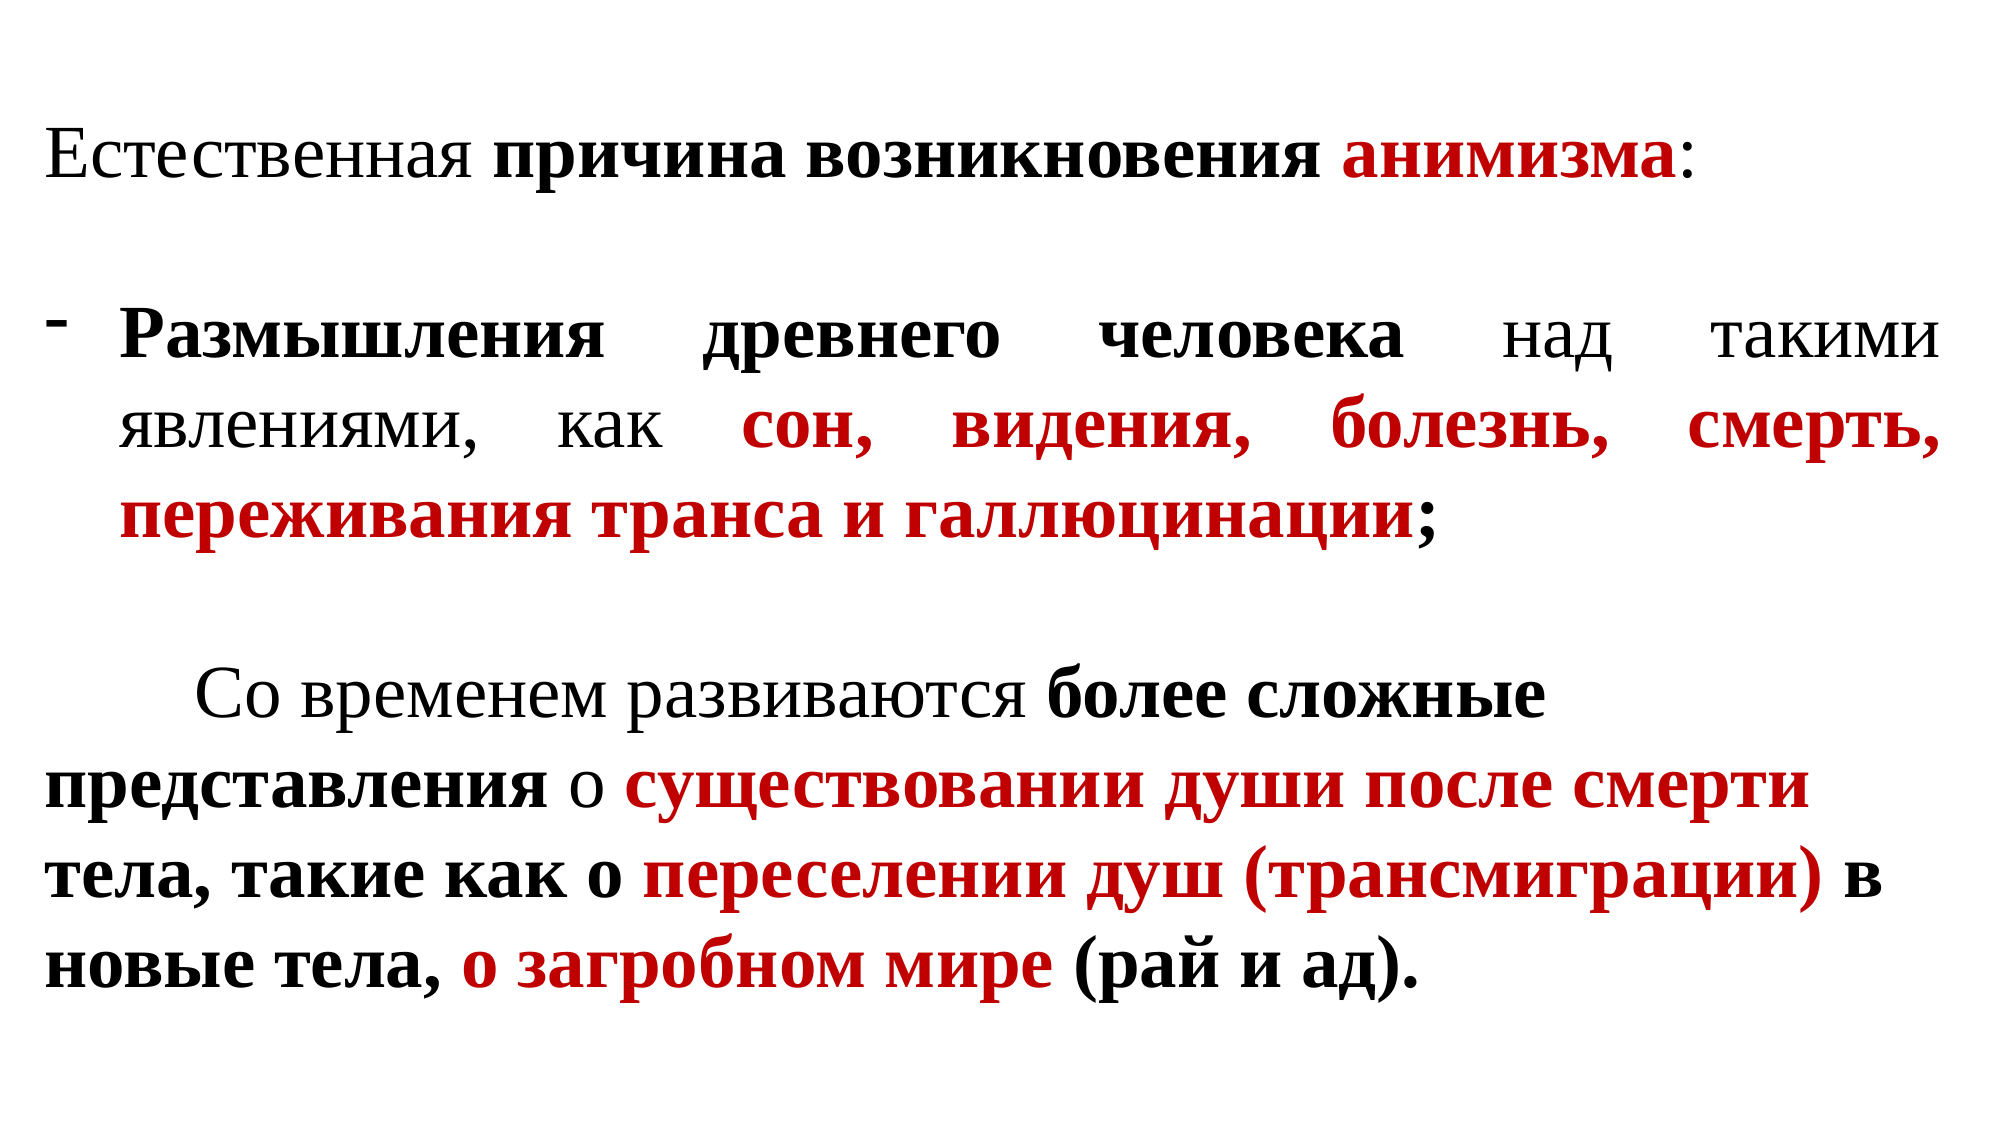

Естественная причина возникновения анимизма:

Размышления древнего человека над такими явлениями, как сон, видения, болезнь, смерть, переживания транса и галлюцинации;

	Со временем развиваются более сложные представления о существовании души после смерти тела, такие как о переселении душ (трансмиграции) в новые тела, о загробном мире (рай и ад).